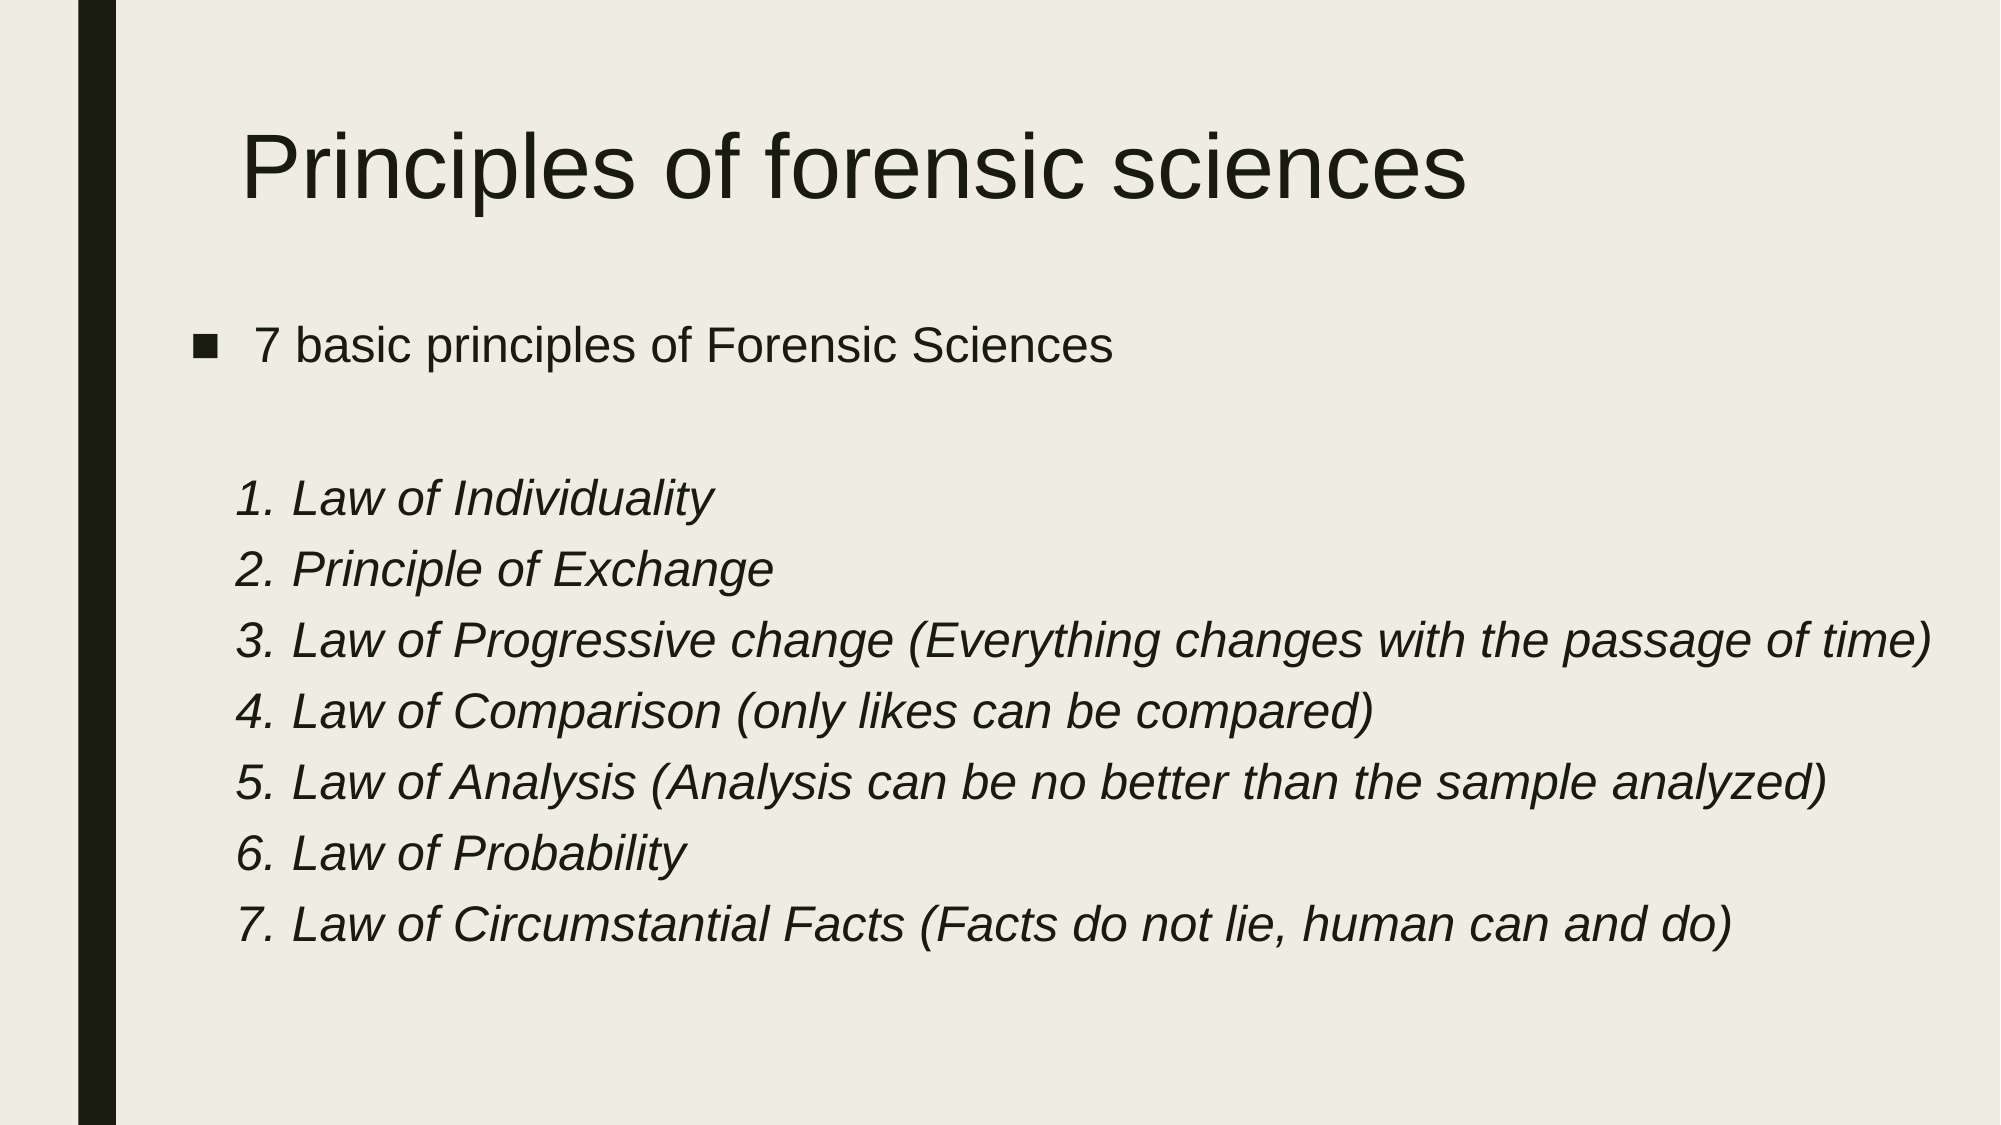

# Principles of forensic sciences
7 basic principles of Forensic Sciences

Law of Individuality
Principle of Exchange
Law of Progressive change (Everything changes with the passage of time)
Law of Comparison (only likes can be compared)
Law of Analysis (Analysis can be no better than the sample analyzed)
Law of Probability
Law of Circumstantial Facts (Facts do not lie, human can and do)